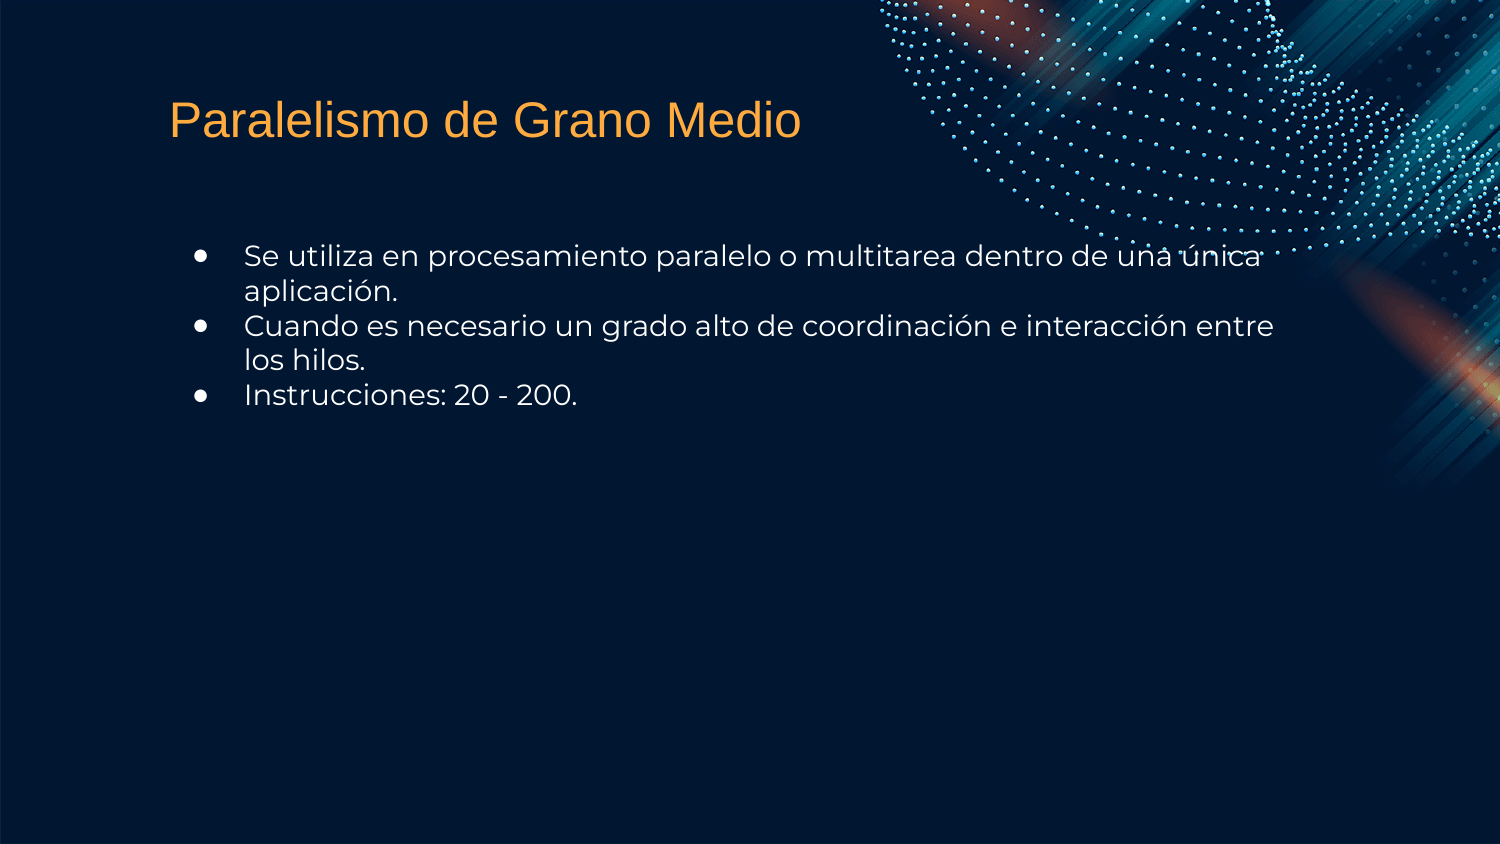

# Paralelismo de Grano Medio
Se utiliza en procesamiento paralelo o multitarea dentro de una única aplicación.
Cuando es necesario un grado alto de coordinación e interacción entre los hilos.
Instrucciones: 20 - 200.